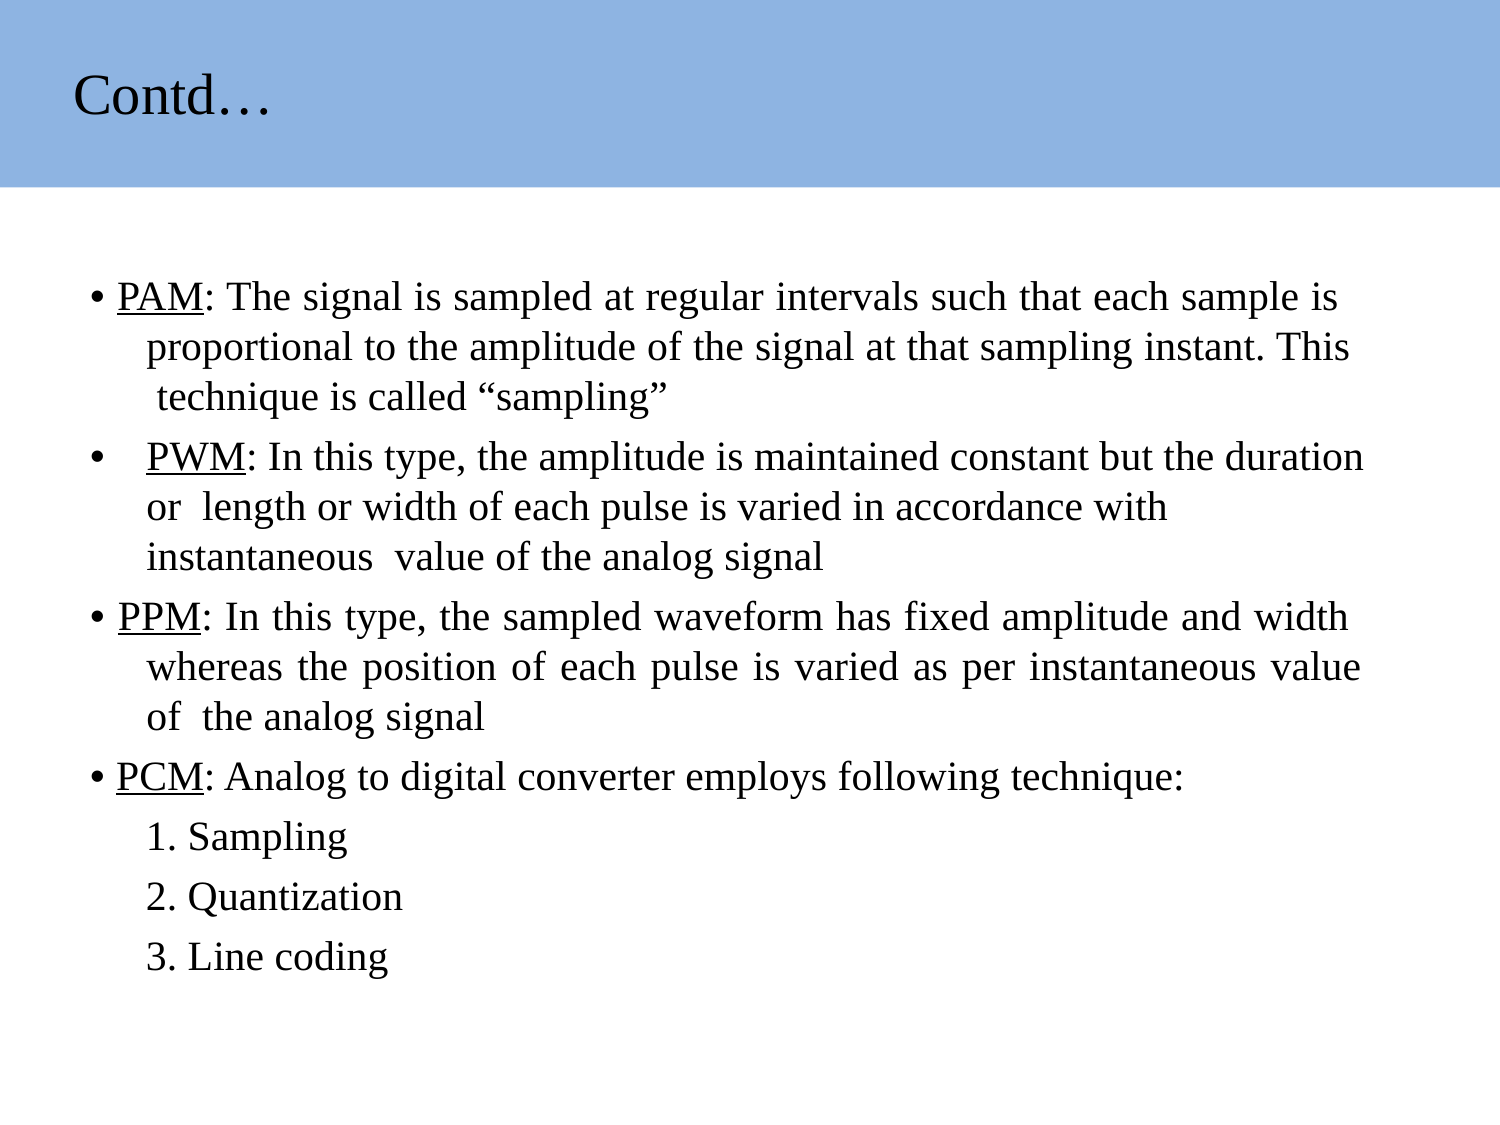

# Contd…
• PAM: The signal is sampled at regular intervals such that each sample is  proportional to the amplitude of the signal at that sampling instant. This  technique is called “sampling”
•	PWM: In this type, the amplitude is maintained constant but the duration or  length or width of each pulse is varied in accordance with instantaneous  value of the analog signal
• PPM: In this type, the sampled waveform has fixed amplitude and width  whereas the position of each pulse is varied as per instantaneous value of  the analog signal
• PCM: Analog to digital converter employs following technique:
1. Sampling
2. Quantization
3. Line coding